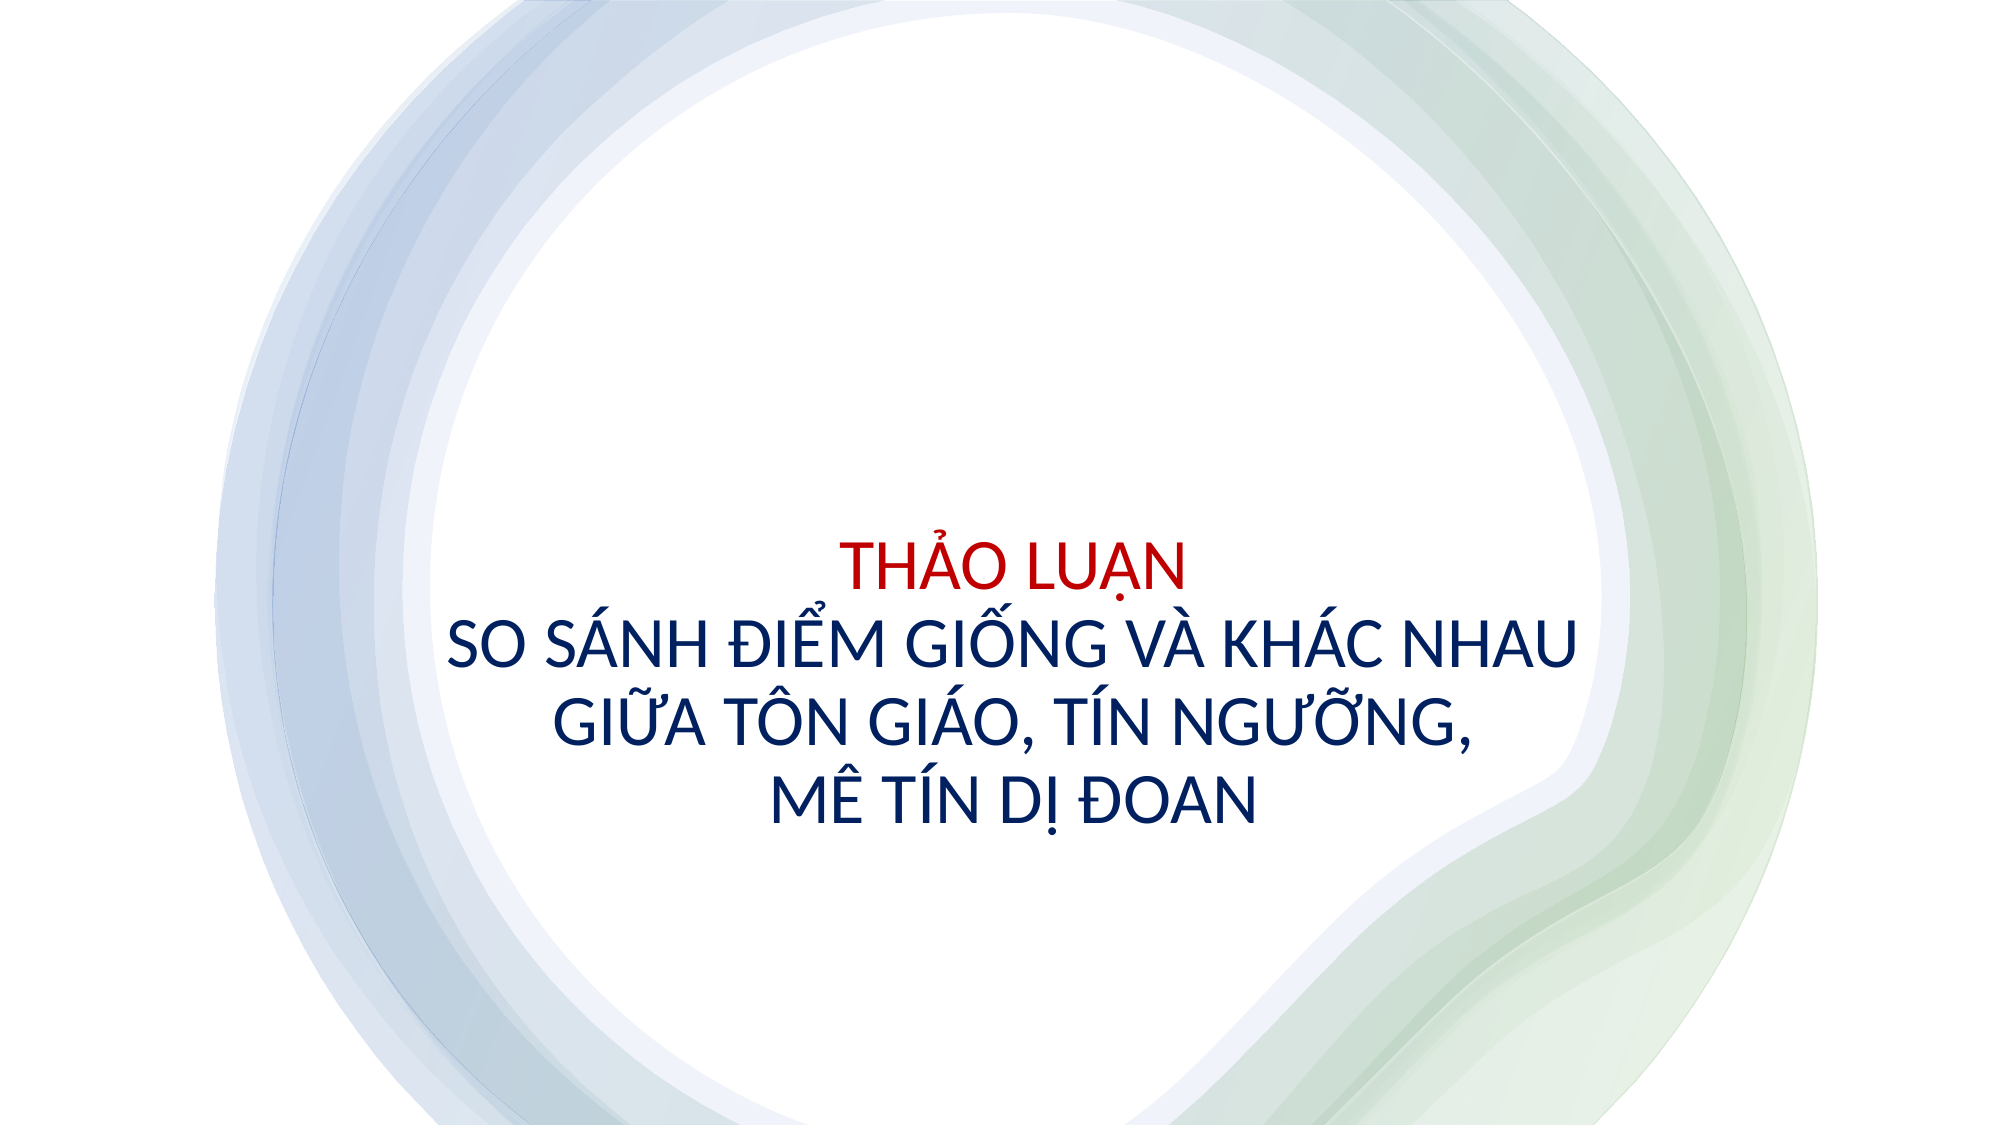

# THẢO LUẬN SO SÁNH ĐIỂM GIỐNG VÀ KHÁC NHAU GIỮA TÔN GIÁO, TÍN NGƯỠNG, MÊ TÍN DỊ ĐOAN